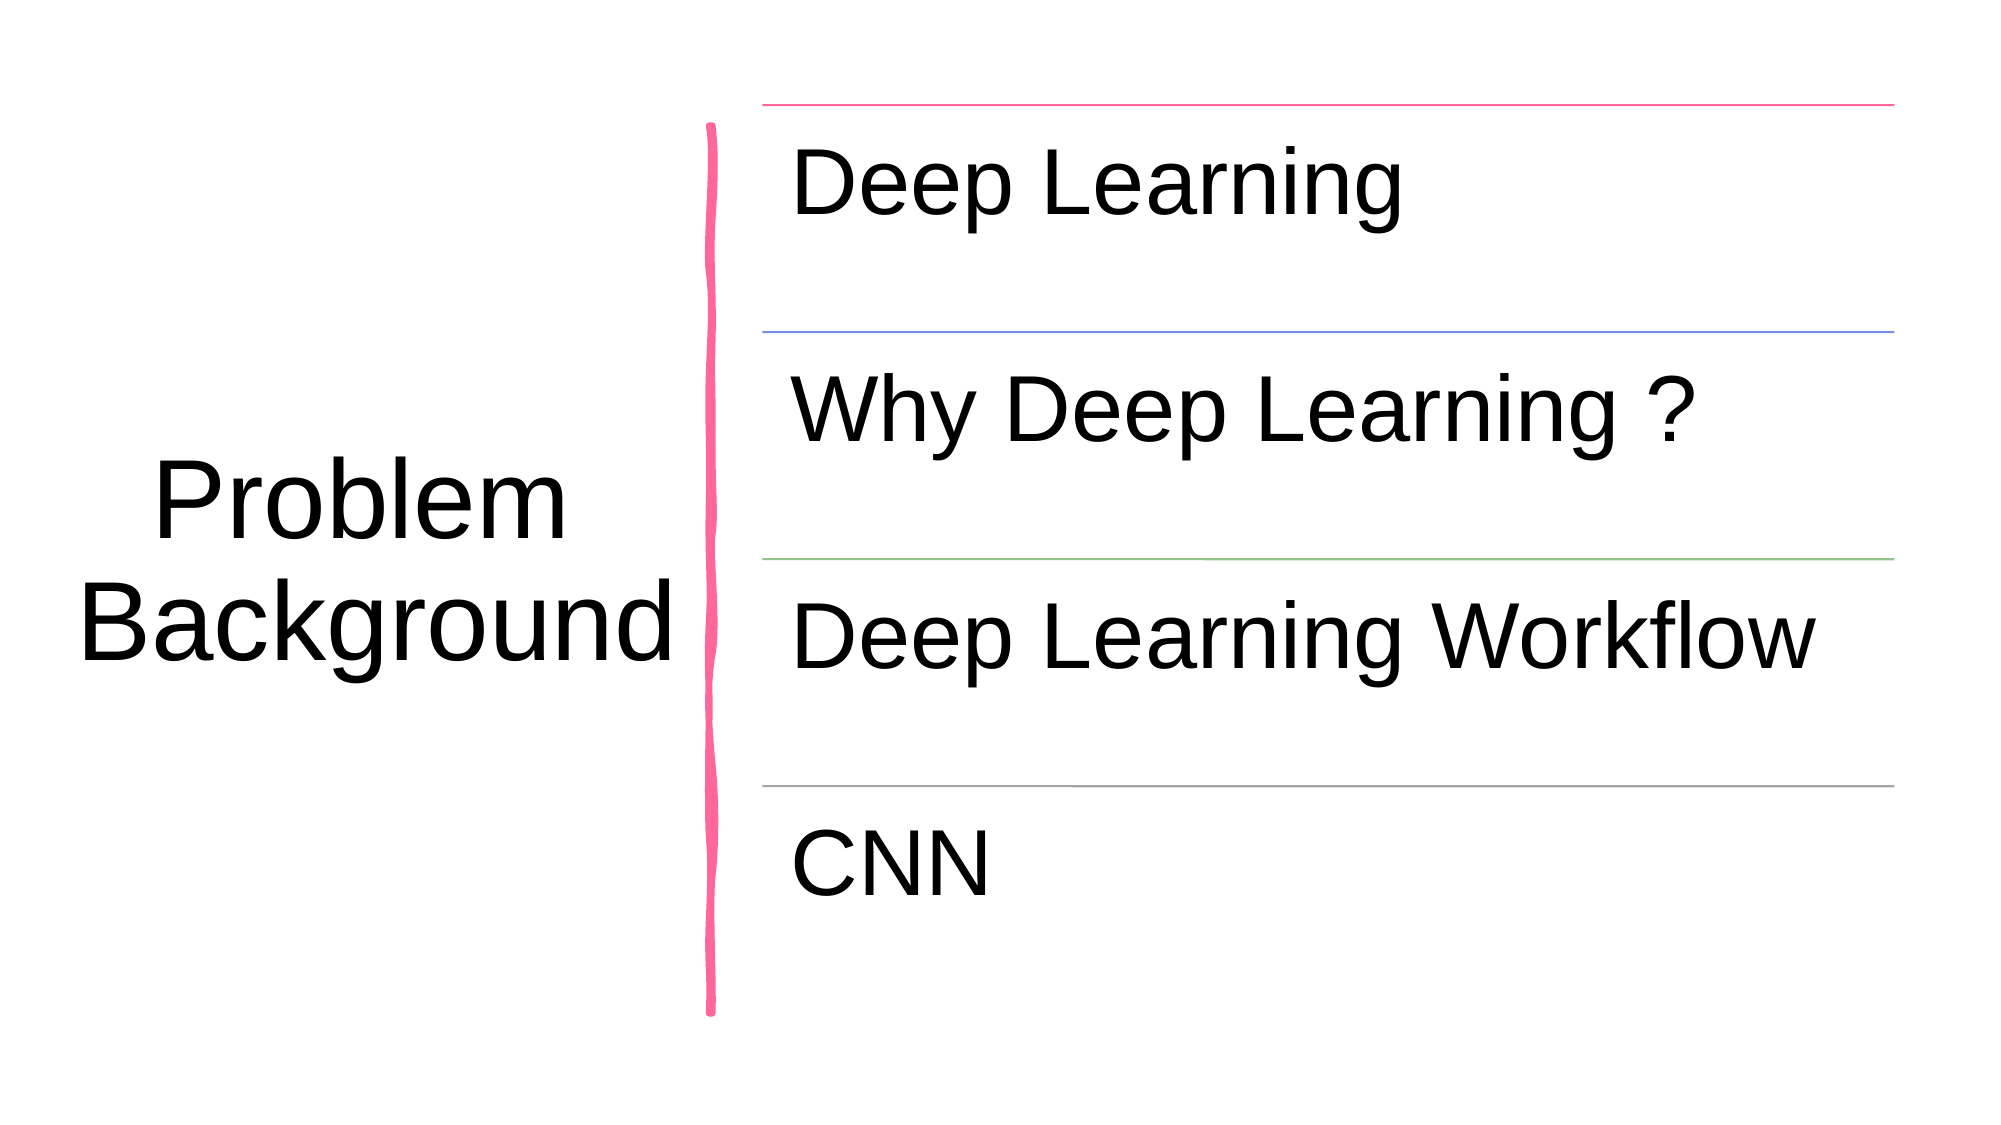

Deep Learning
Why Deep Learning ?
Deep Learning Workflow
CNN
# Problem Background